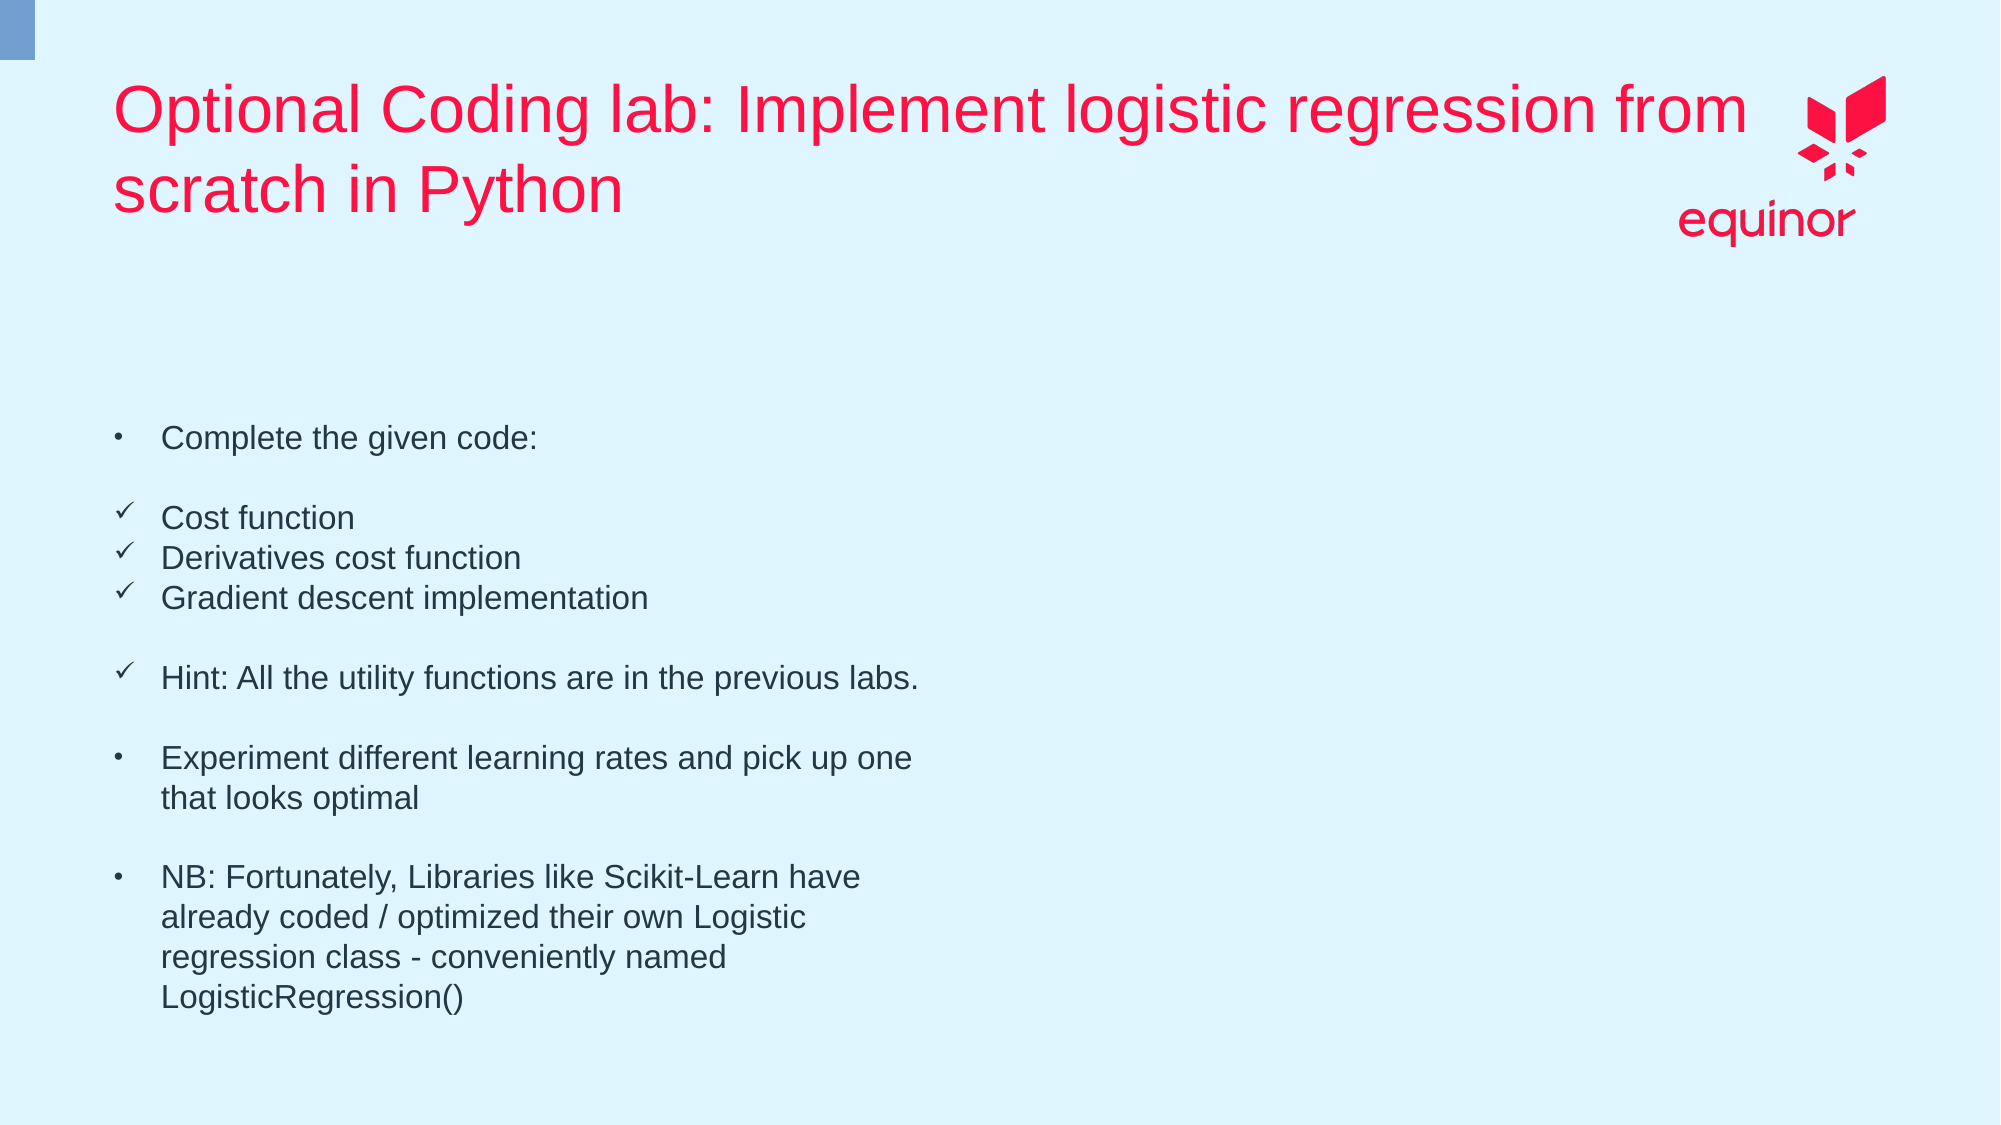

Optional Coding lab: Implement logistic regression from scratch in Python

Complete the given code:

Cost function
Derivatives cost function
Gradient descent implementation

Hint: All the utility functions are in the previous labs.

Experiment different learning rates and pick up one that looks optimal

NB: Fortunately, Libraries like Scikit-Learn have already coded / optimized their own Logistic regression class - conveniently named LogisticRegression()